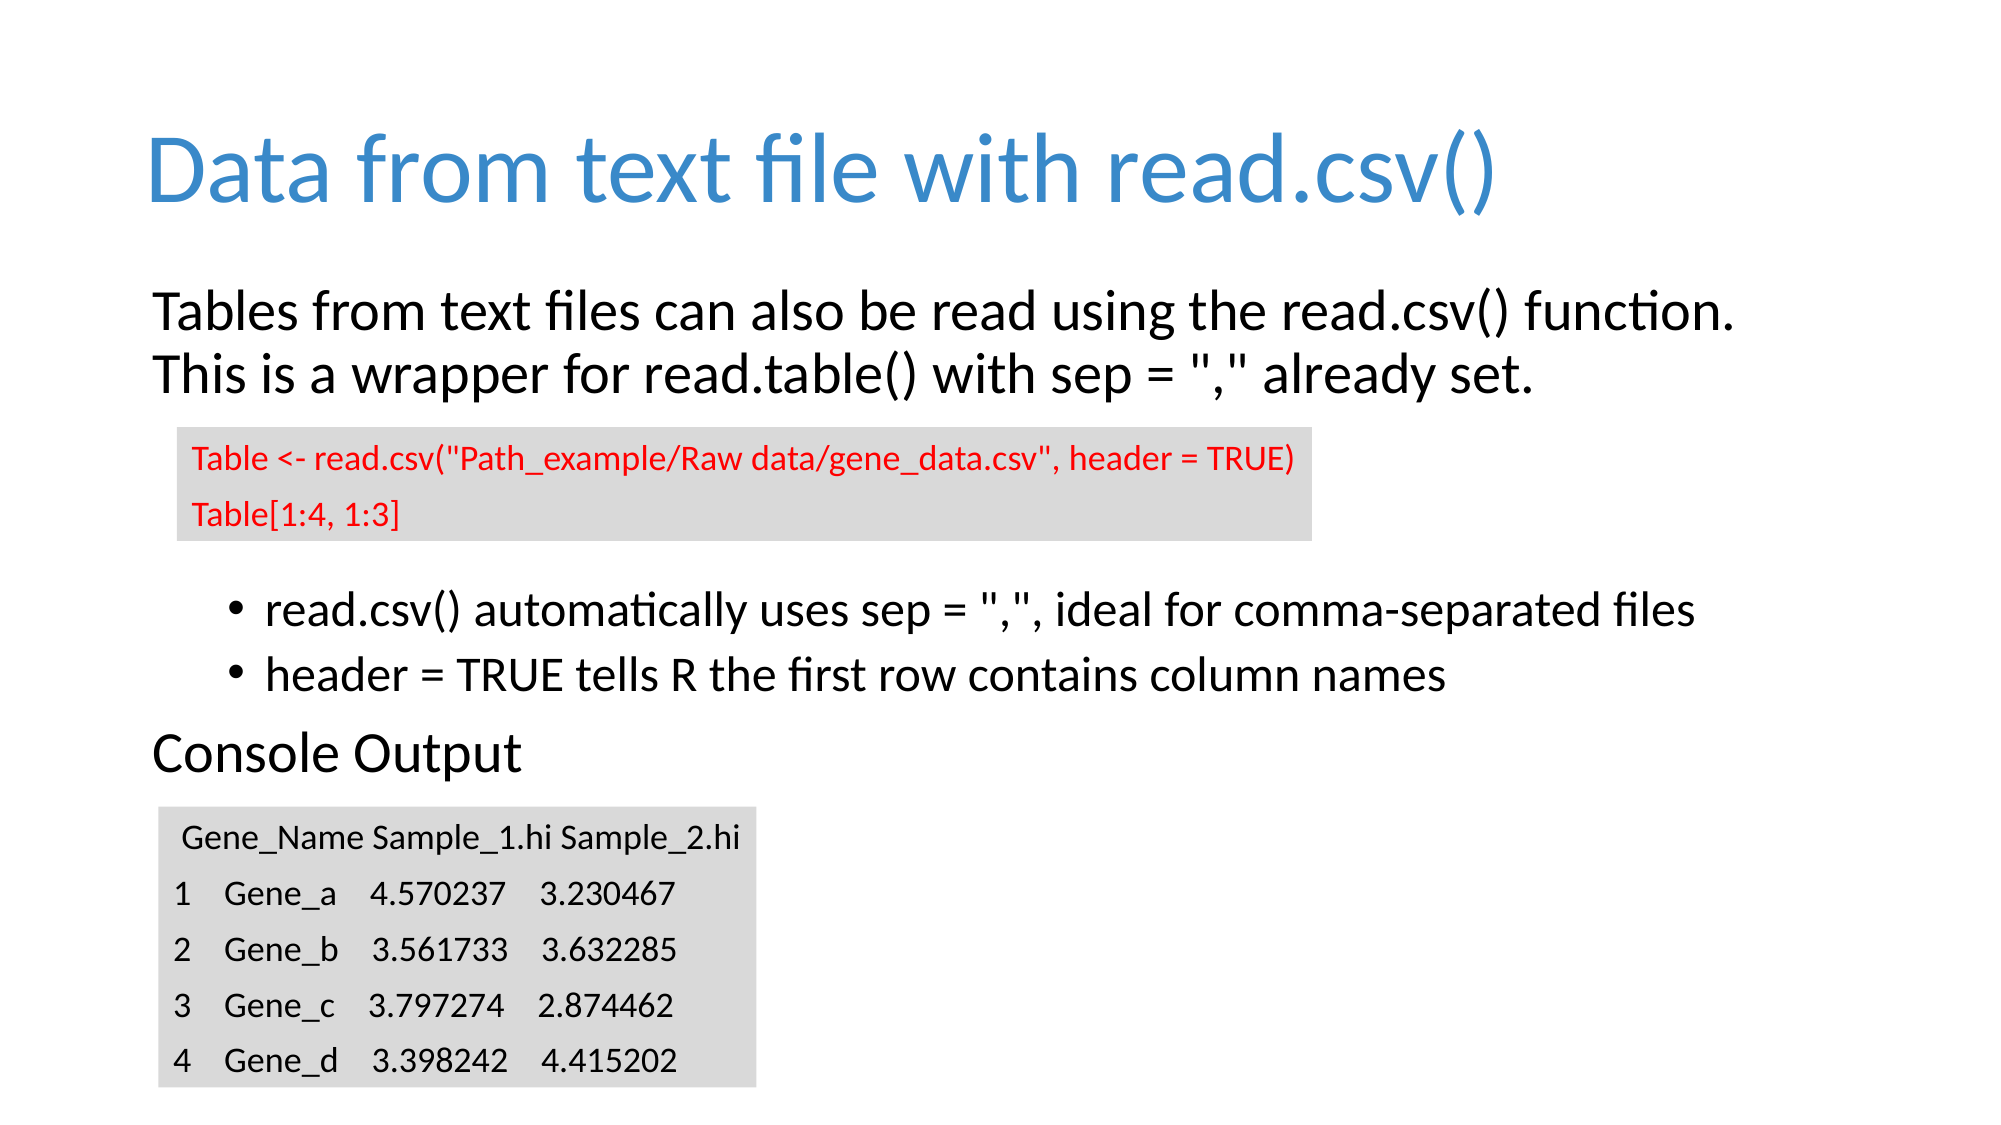

# Data from text file with read.csv()
Tables from text files can also be read using the read.csv() function. This is a wrapper for read.table() with sep = "," already set.

read.csv() automatically uses sep = ",", ideal for comma-separated files
header = TRUE tells R the first row contains column names
Console Output
Table <- read.csv("Path_example/Raw data/gene_data.csv", header = TRUE)
Table[1:4, 1:3]
 Gene_Name Sample_1.hi Sample_2.hi
1    Gene_a    4.570237    3.230467
2    Gene_b    3.561733    3.632285
3    Gene_c    3.797274    2.874462
4    Gene_d    3.398242    4.415202